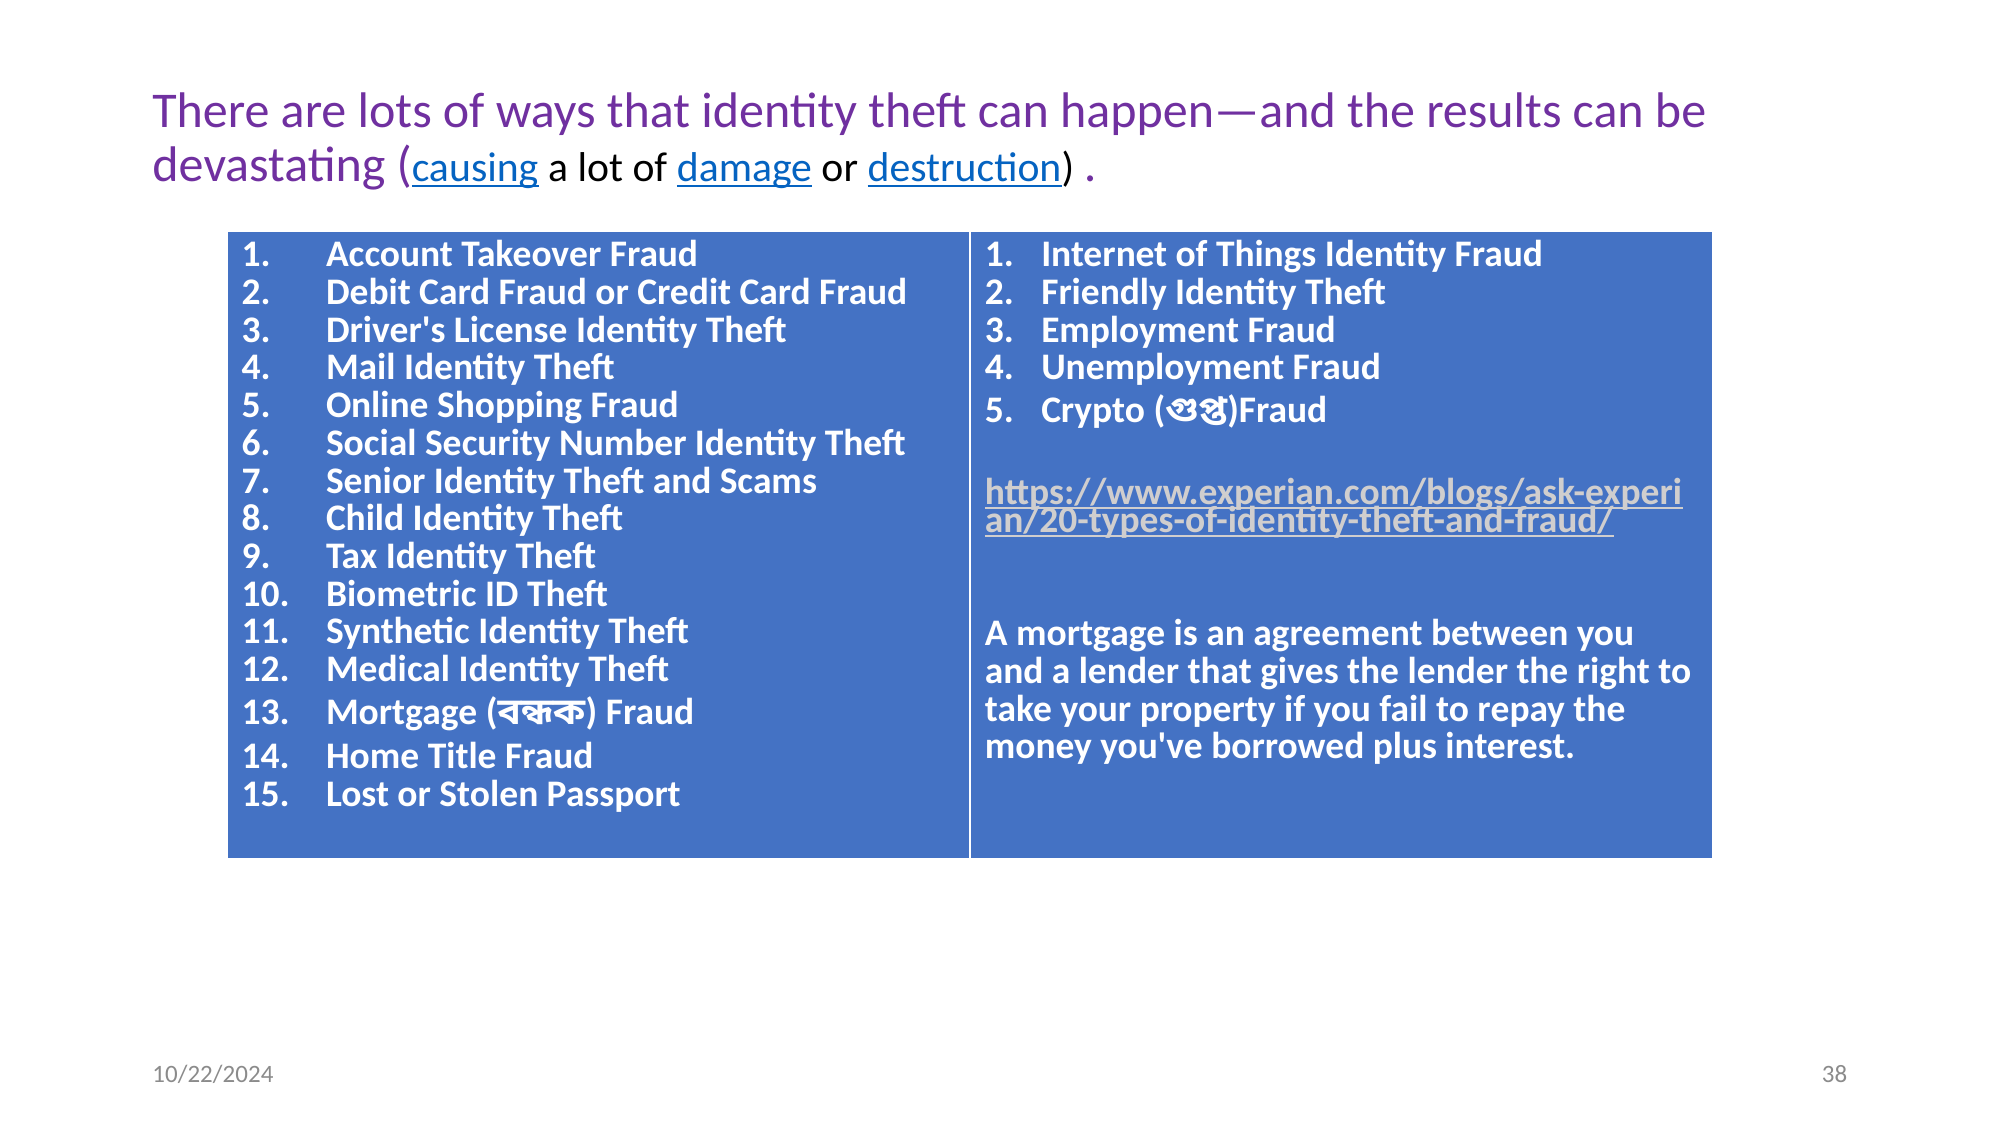

# There are lots of ways that identity theft can happen—and the results can be devastating (causing a lot of damage or destruction) .
| Account Takeover Fraud Debit Card Fraud or Credit Card Fraud Driver's License Identity Theft Mail Identity Theft Online Shopping Fraud Social Security Number Identity Theft Senior Identity Theft and Scams Child Identity Theft Tax Identity Theft Biometric ID Theft Synthetic Identity Theft Medical Identity Theft Mortgage (বন্ধক) Fraud Home Title Fraud Lost or Stolen Passport | Internet of Things Identity Fraud Friendly Identity Theft Employment Fraud Unemployment Fraud Crypto (গুপ্ত)Fraud https://www.experian.com/blogs/ask-experian/20-types-of-identity-theft-and-fraud/ A mortgage is an agreement between you and a lender that gives the lender the right to take your property if you fail to repay the money you've borrowed plus interest. |
| --- | --- |

10/22/2024
38